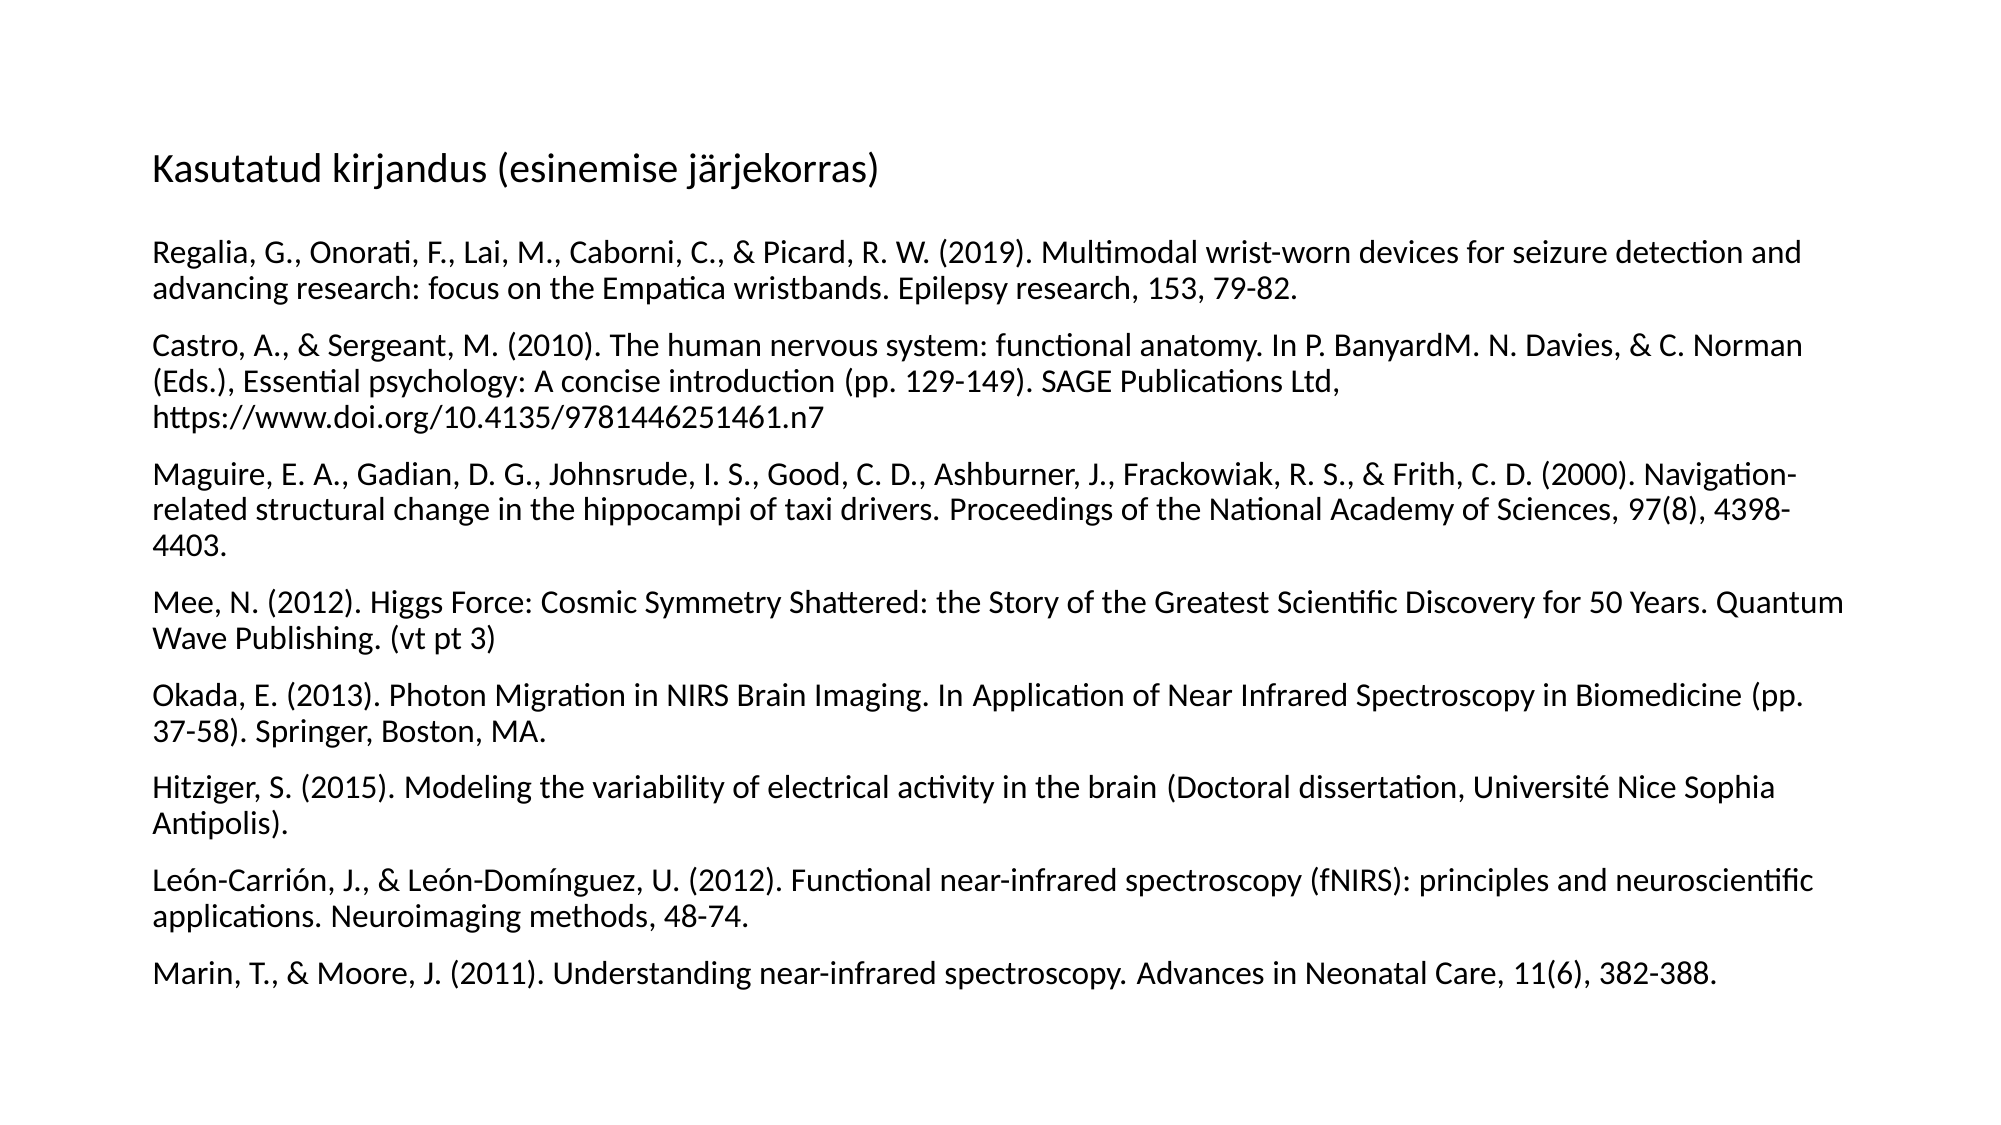

# Kasutatud kirjandus (esinemise järjekorras)
Regalia, G., Onorati, F., Lai, M., Caborni, C., & Picard, R. W. (2019). Multimodal wrist-worn devices for seizure detection and advancing research: focus on the Empatica wristbands. Epilepsy research, 153, 79-82.
Castro, A., & Sergeant, M. (2010). The human nervous system: functional anatomy. In P. BanyardM. N. Davies, & C. Norman (Eds.), Essential psychology: A concise introduction (pp. 129-149). SAGE Publications Ltd, https://www.doi.org/10.4135/9781446251461.n7
Maguire, E. A., Gadian, D. G., Johnsrude, I. S., Good, C. D., Ashburner, J., Frackowiak, R. S., & Frith, C. D. (2000). Navigation-related structural change in the hippocampi of taxi drivers. Proceedings of the National Academy of Sciences, 97(8), 4398-4403.
Mee, N. (2012). Higgs Force: Cosmic Symmetry Shattered: the Story of the Greatest Scientific Discovery for 50 Years. Quantum Wave Publishing. (vt pt 3)
Okada, E. (2013). Photon Migration in NIRS Brain Imaging. In Application of Near Infrared Spectroscopy in Biomedicine (pp. 37-58). Springer, Boston, MA.
Hitziger, S. (2015). Modeling the variability of electrical activity in the brain (Doctoral dissertation, Université Nice Sophia Antipolis).
León-Carrión, J., & León-Domínguez, U. (2012). Functional near-infrared spectroscopy (fNIRS): principles and neuroscientific applications. Neuroimaging methods, 48-74.
Marin, T., & Moore, J. (2011). Understanding near-infrared spectroscopy. Advances in Neonatal Care, 11(6), 382-388.